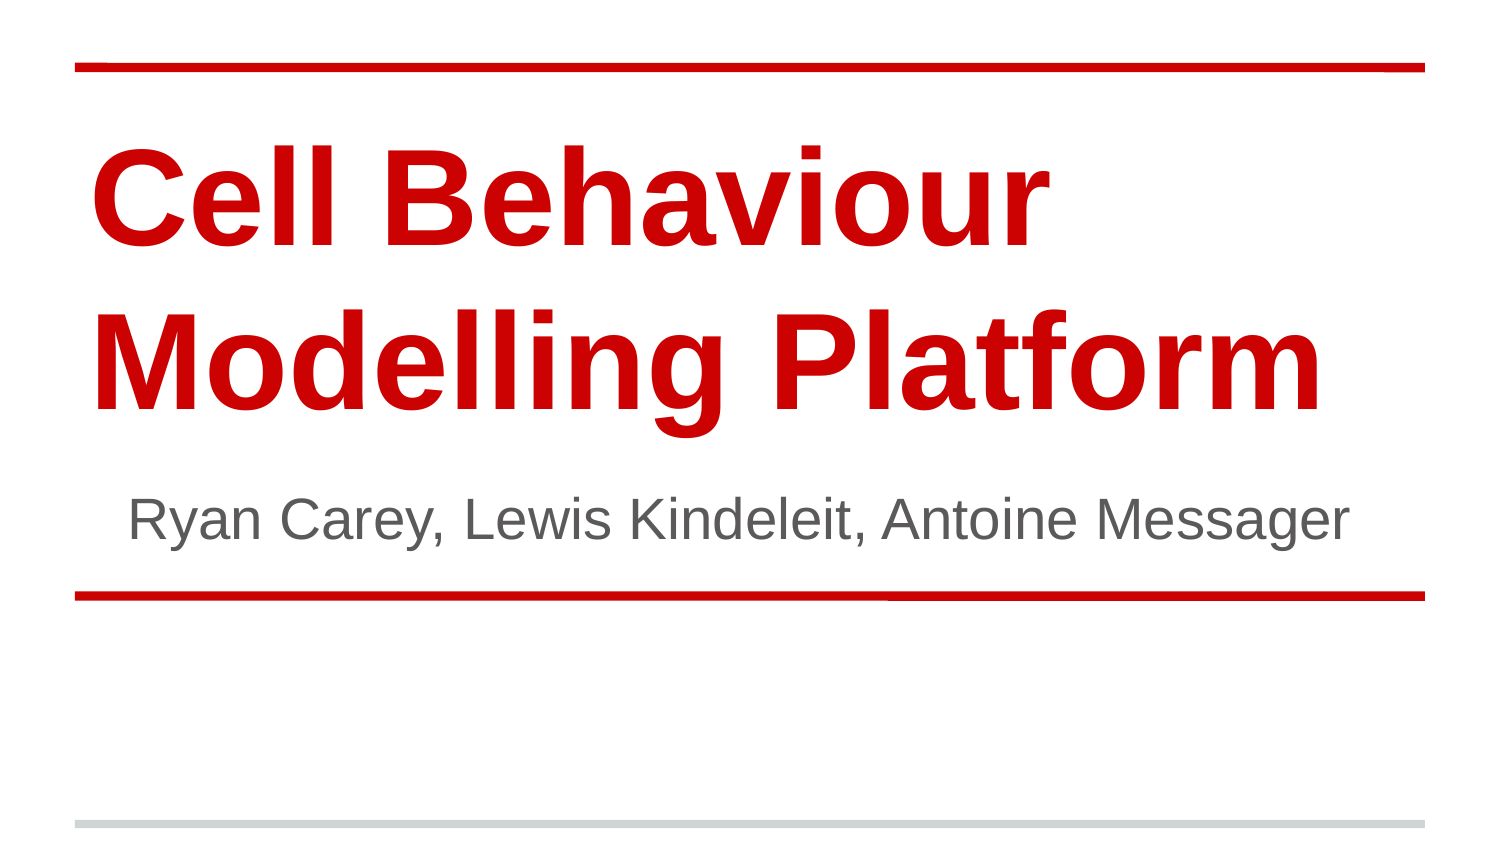

Cell Behaviour Modelling Platform
Ryan Carey, Lewis Kindeleit, Antoine Messager